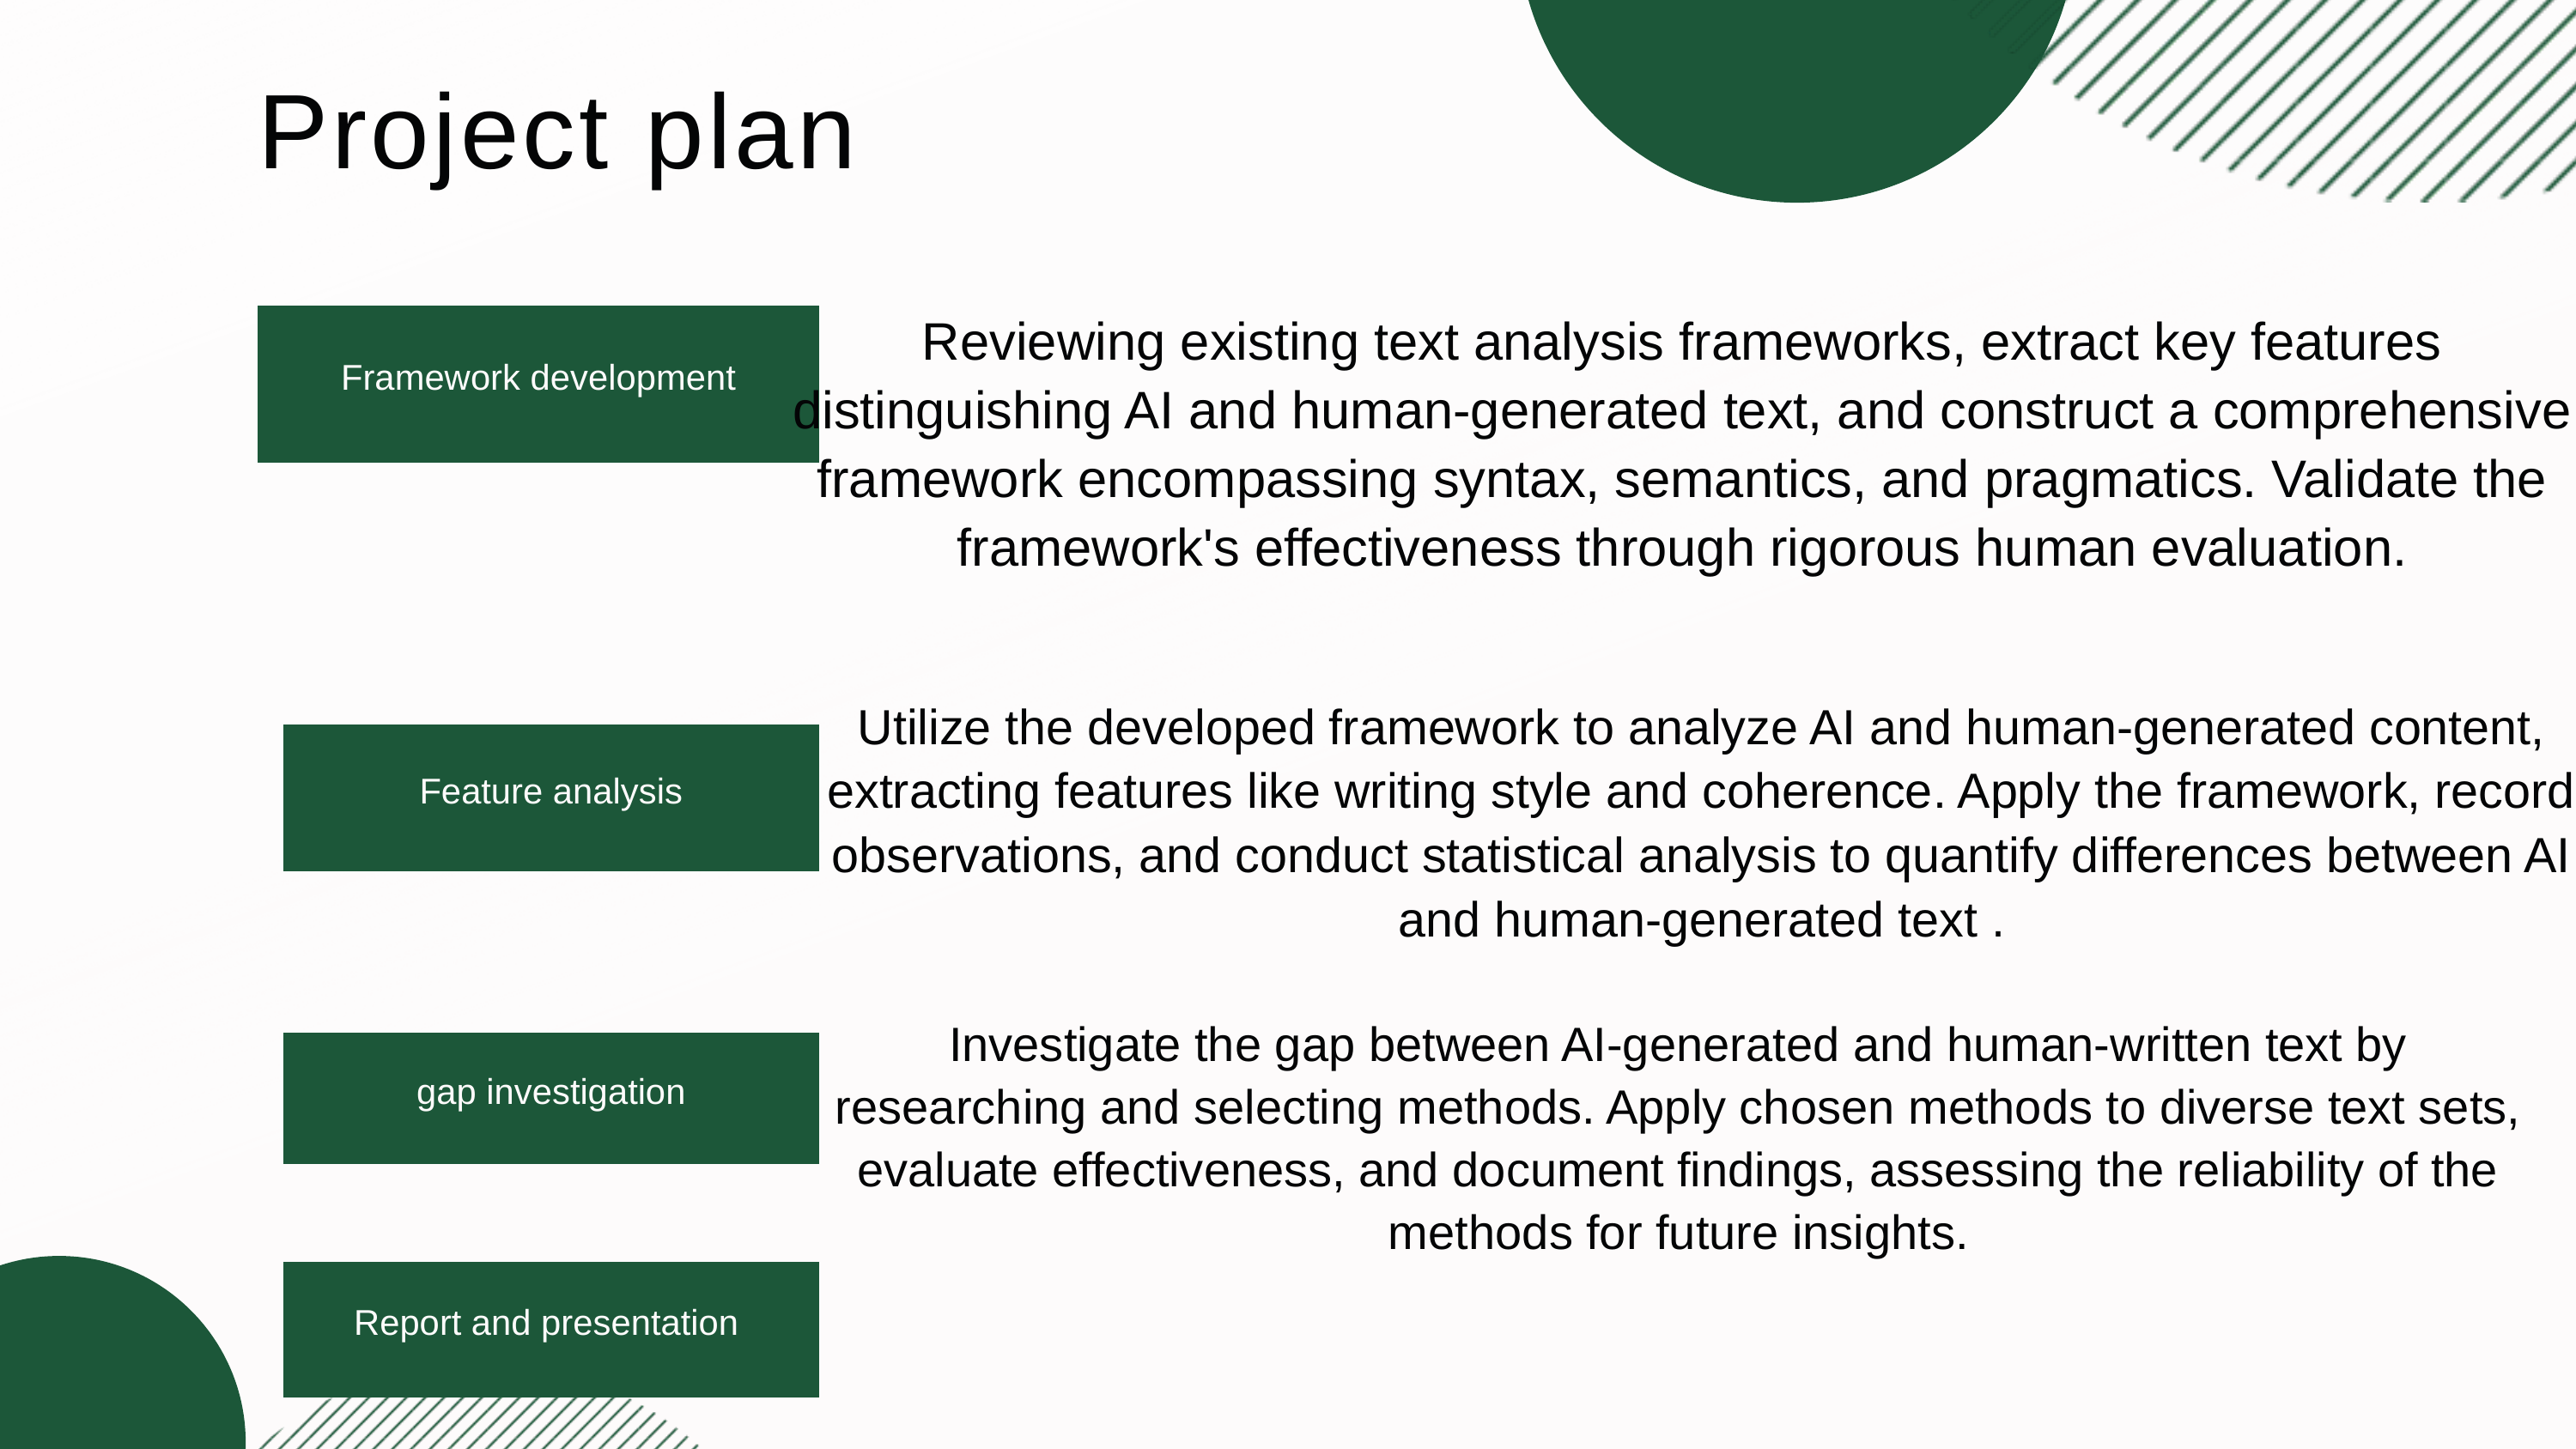

Project plan
Reviewing existing text analysis frameworks, extract key features distinguishing AI and human-generated text, and construct a comprehensive framework encompassing syntax, semantics, and pragmatics. Validate the framework's effectiveness through rigorous human evaluation.

Framework development
Utilize the developed framework to analyze AI and human-generated content, extracting features like writing style and coherence. Apply the framework, record observations, and conduct statistical analysis to quantify differences between AI and human-generated text .

Feature analysis
Investigate the gap between AI-generated and human-written text by researching and selecting methods. Apply chosen methods to diverse text sets, evaluate effectiveness, and document findings, assessing the reliability of the methods for future insights.

gap investigation

Report and presentation